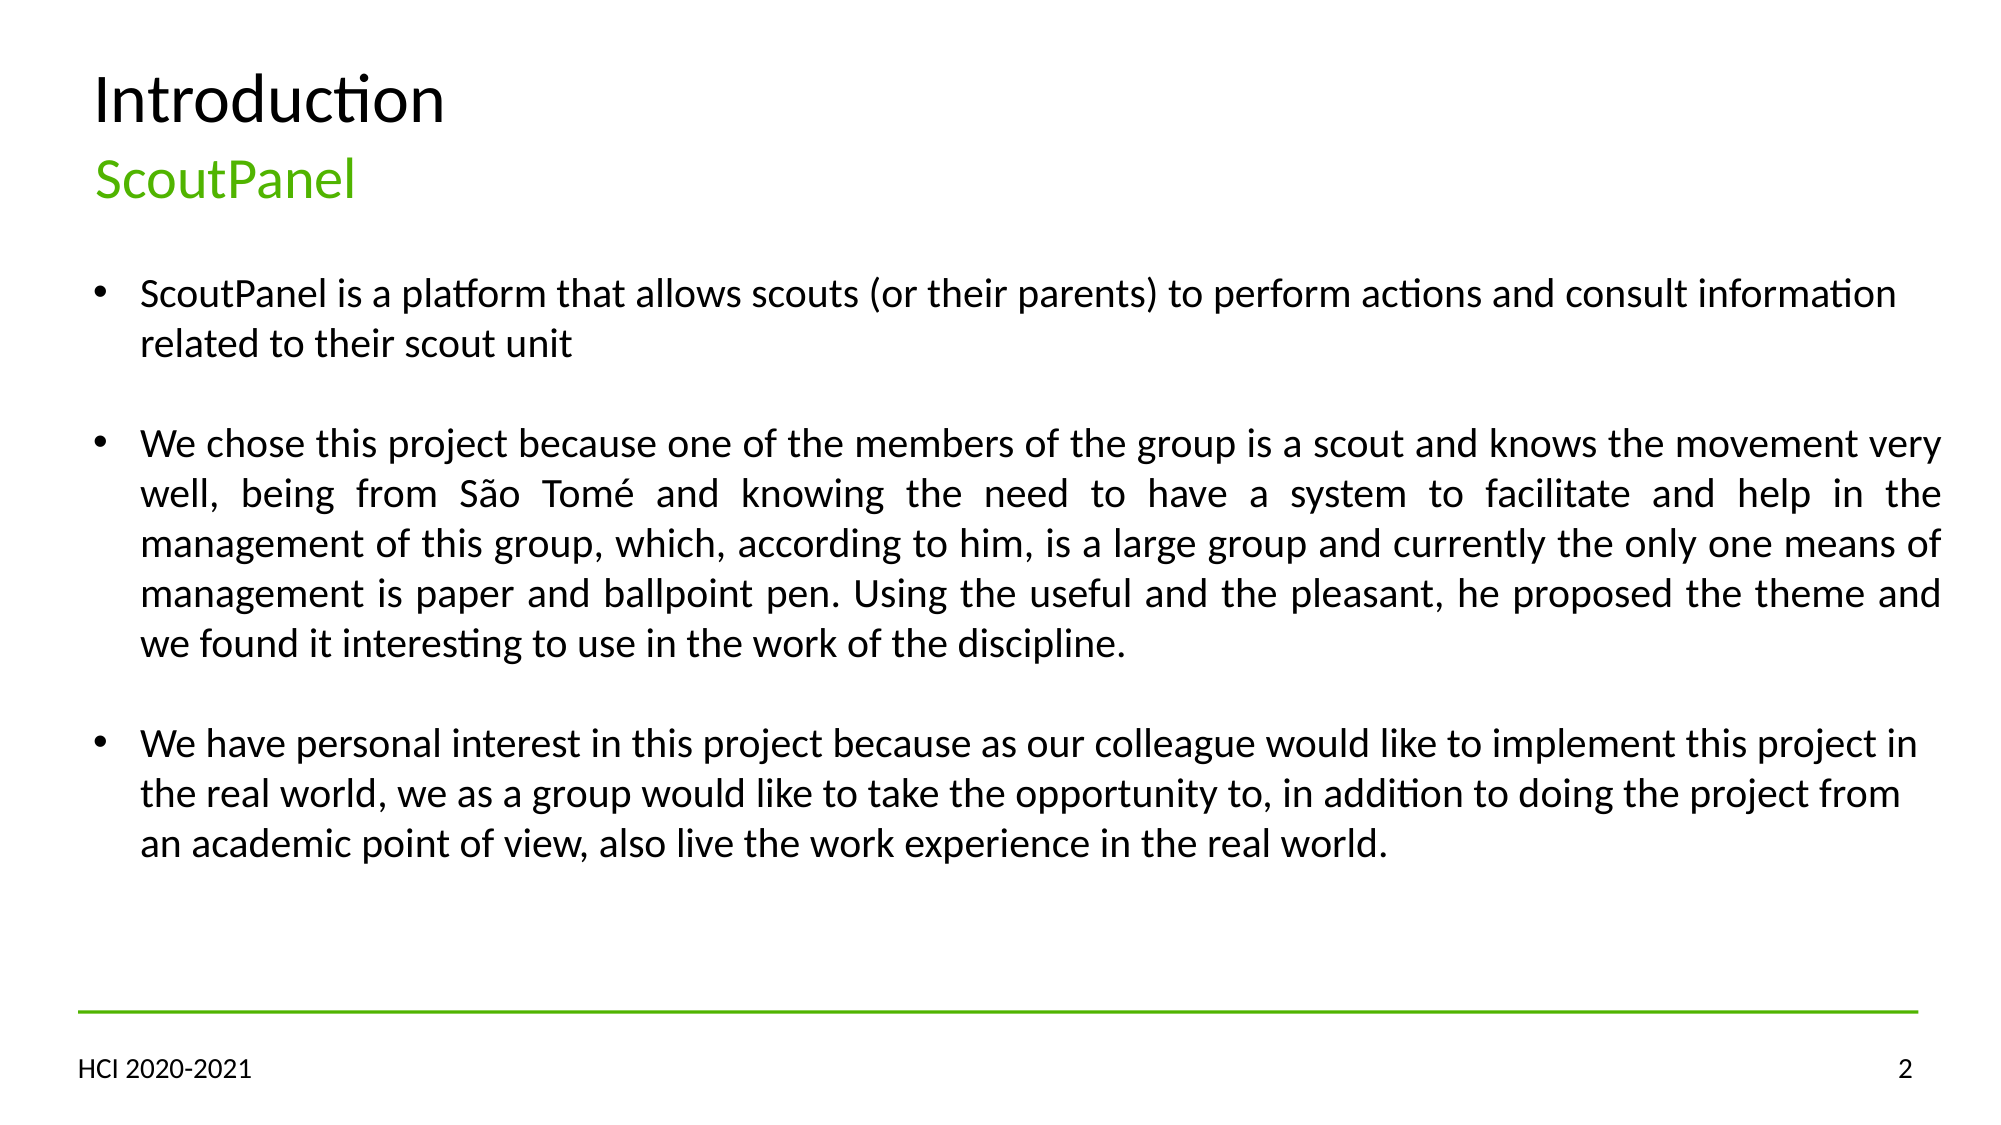

Introduction
ScoutPanel

ScoutPanel is a platform that allows scouts (or their parents) to perform actions and consult information related to their scout unit

We chose this project because one of the members of the group is a scout and knows the movement very well, being from São Tomé and knowing the need to have a system to facilitate and help in the management of this group, which, according to him, is a large group and currently the only one means of management is paper and ballpoint pen. Using the useful and the pleasant, he proposed the theme and we found it interesting to use in the work of the discipline.

We have personal interest in this project because as our colleague would like to implement this project in the real world, we as a group would like to take the opportunity to, in addition to doing the project from an academic point of view, also live the work experience in the real world.
HCI 2020-2021
2